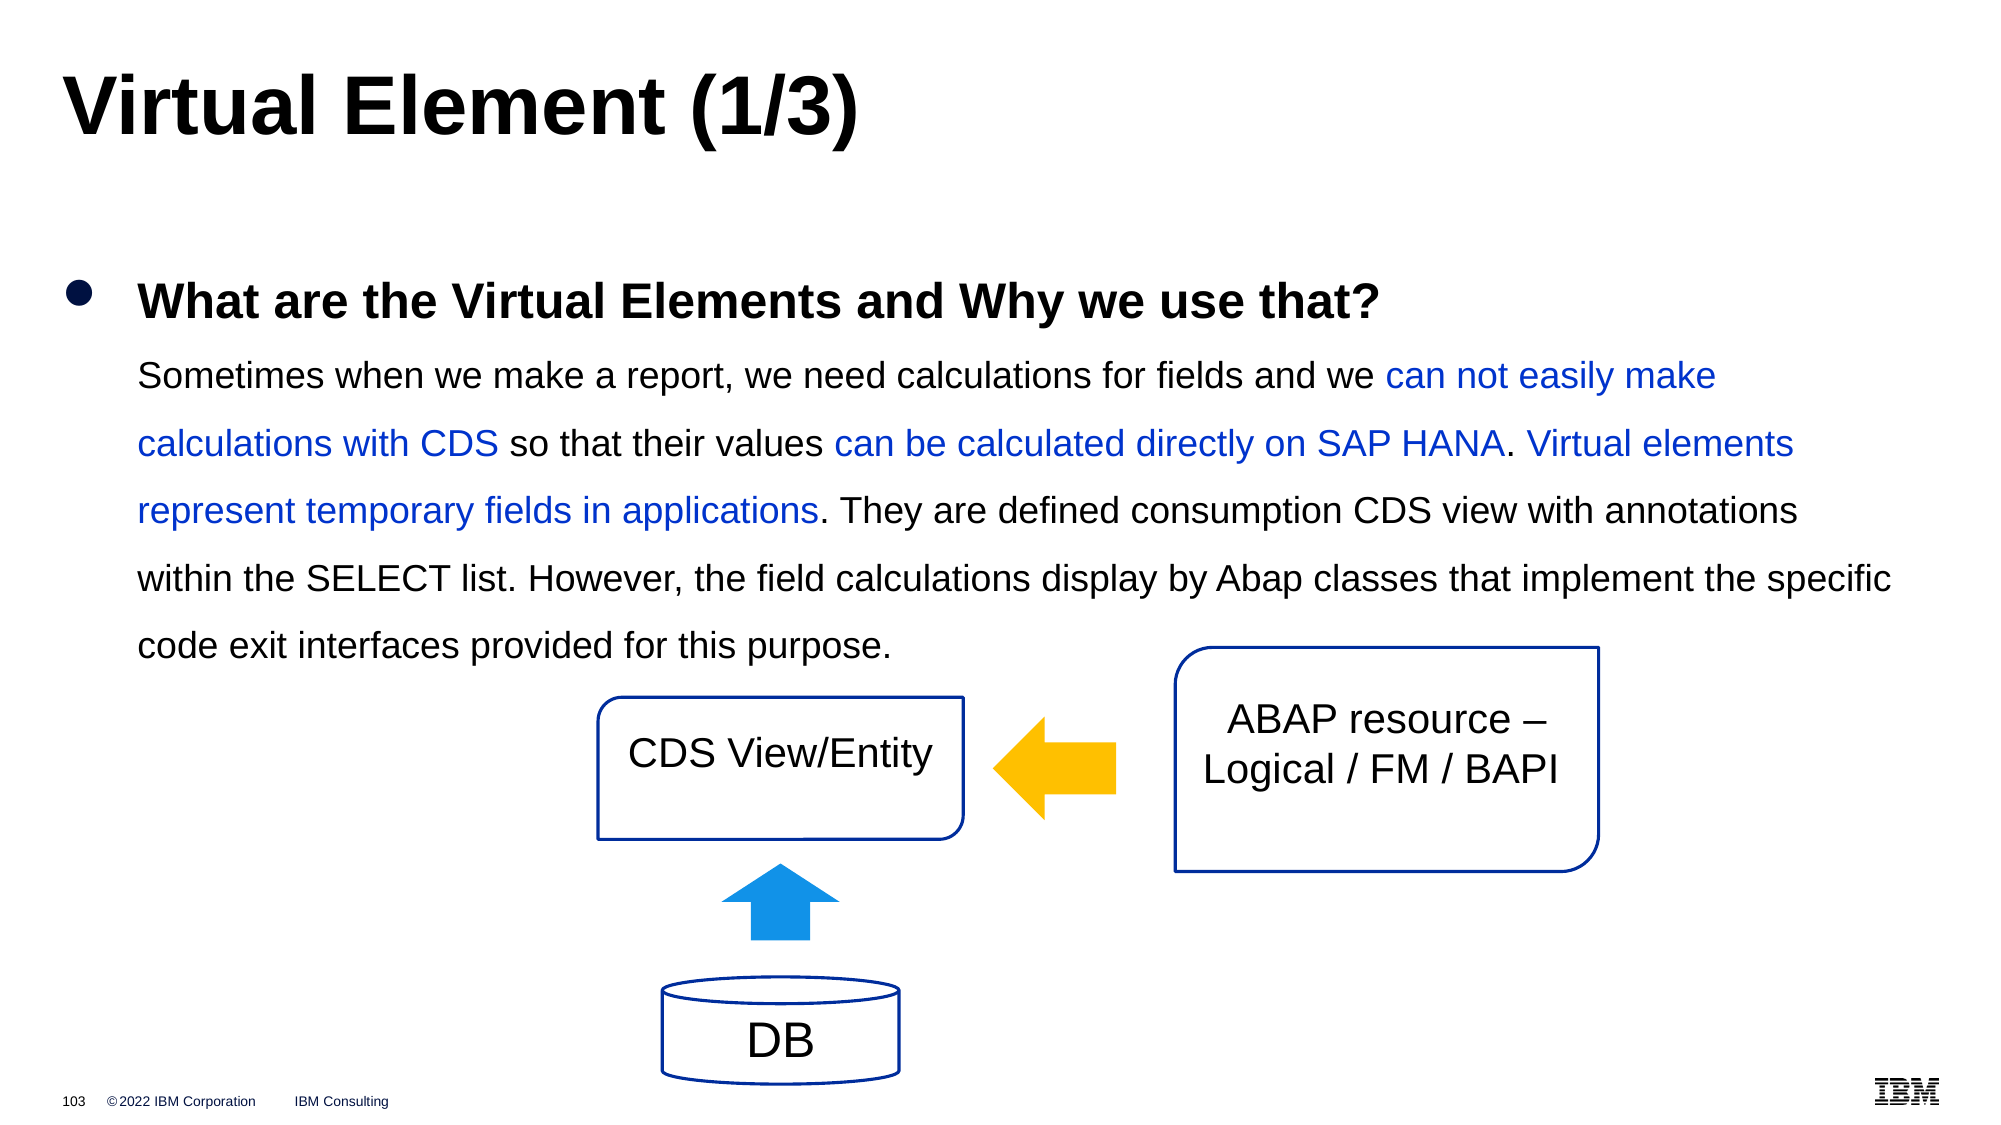

# Virtual Element (1/3)
What are the Virtual Elements and Why we use that?
Sometimes when we make a report, we need calculations for fields and we can not easily make calculations with CDS so that their values can be calculated directly on SAP HANA. Virtual elements represent temporary fields in applications. They are defined consumption CDS view with annotations within the SELECT list. However, the field calculations display by Abap classes that implement the specific code exit interfaces provided for this purpose.

ABAP resource – Logical / FM / BAPI

CDS View/Entity

DB